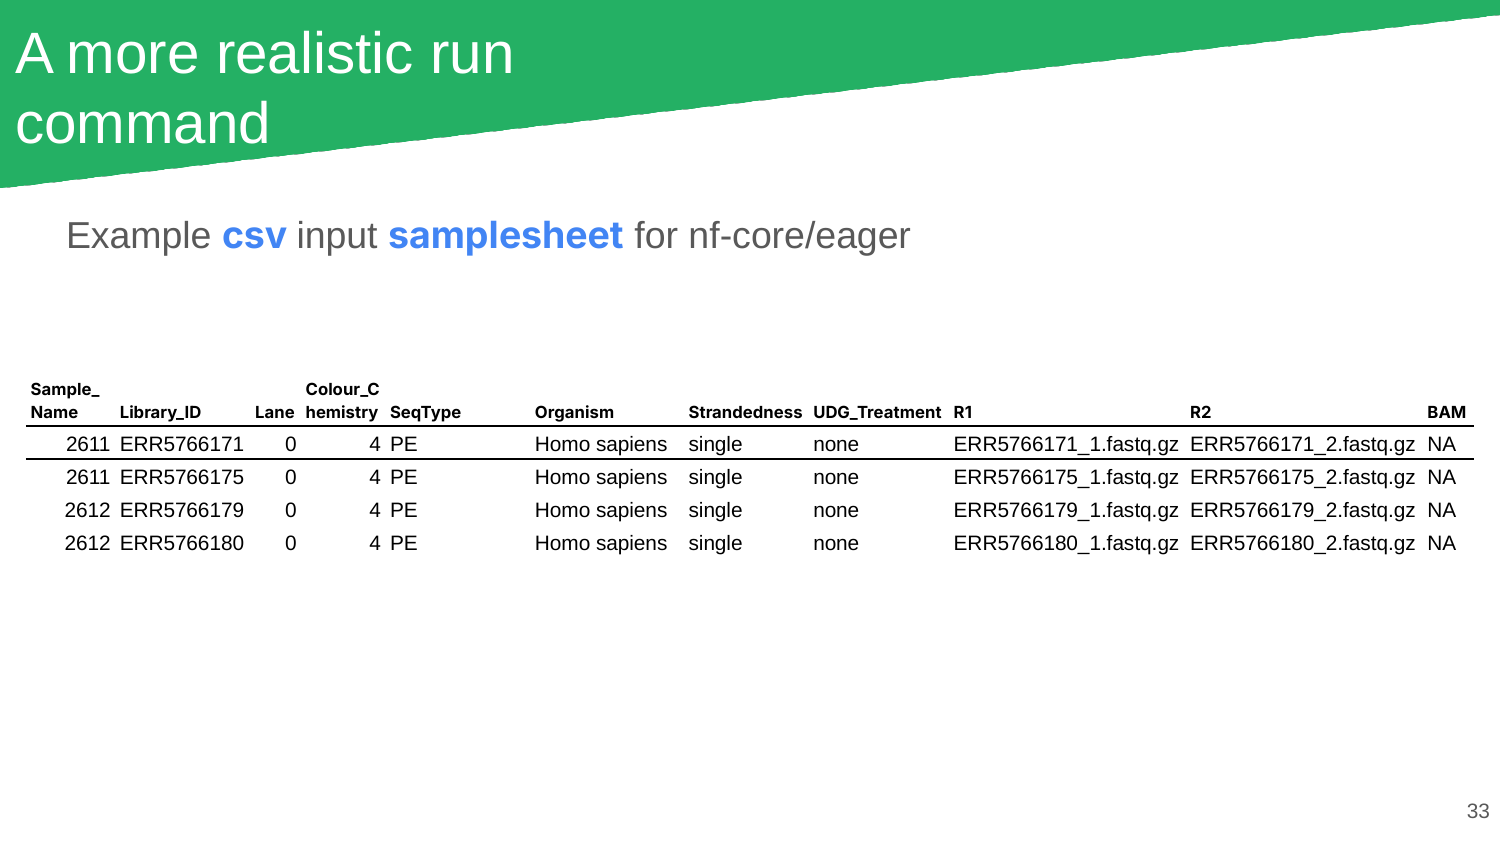

# A more realistic run command

Example csv input samplesheet for nf-core/eager

| Sample\_Name | Library\_ID | Lane | Colour\_Chemistry | SeqType | Organism | Strandedness | UDG\_Treatment | R1 | R2 | BAM |
| --- | --- | --- | --- | --- | --- | --- | --- | --- | --- | --- |
| 2611 | ERR5766171 | 0 | 4 | PE | Homo sapiens | single | none | ERR5766171\_1.fastq.gz | ERR5766171\_2.fastq.gz | NA |
| 2611 | ERR5766175 | 0 | 4 | PE | Homo sapiens | single | none | ERR5766175\_1.fastq.gz | ERR5766175\_2.fastq.gz | NA |
| 2612 | ERR5766179 | 0 | 4 | PE | Homo sapiens | single | none | ERR5766179\_1.fastq.gz | ERR5766179\_2.fastq.gz | NA |
| 2612 | ERR5766180 | 0 | 4 | PE | Homo sapiens | single | none | ERR5766180\_1.fastq.gz | ERR5766180\_2.fastq.gz | NA |
33